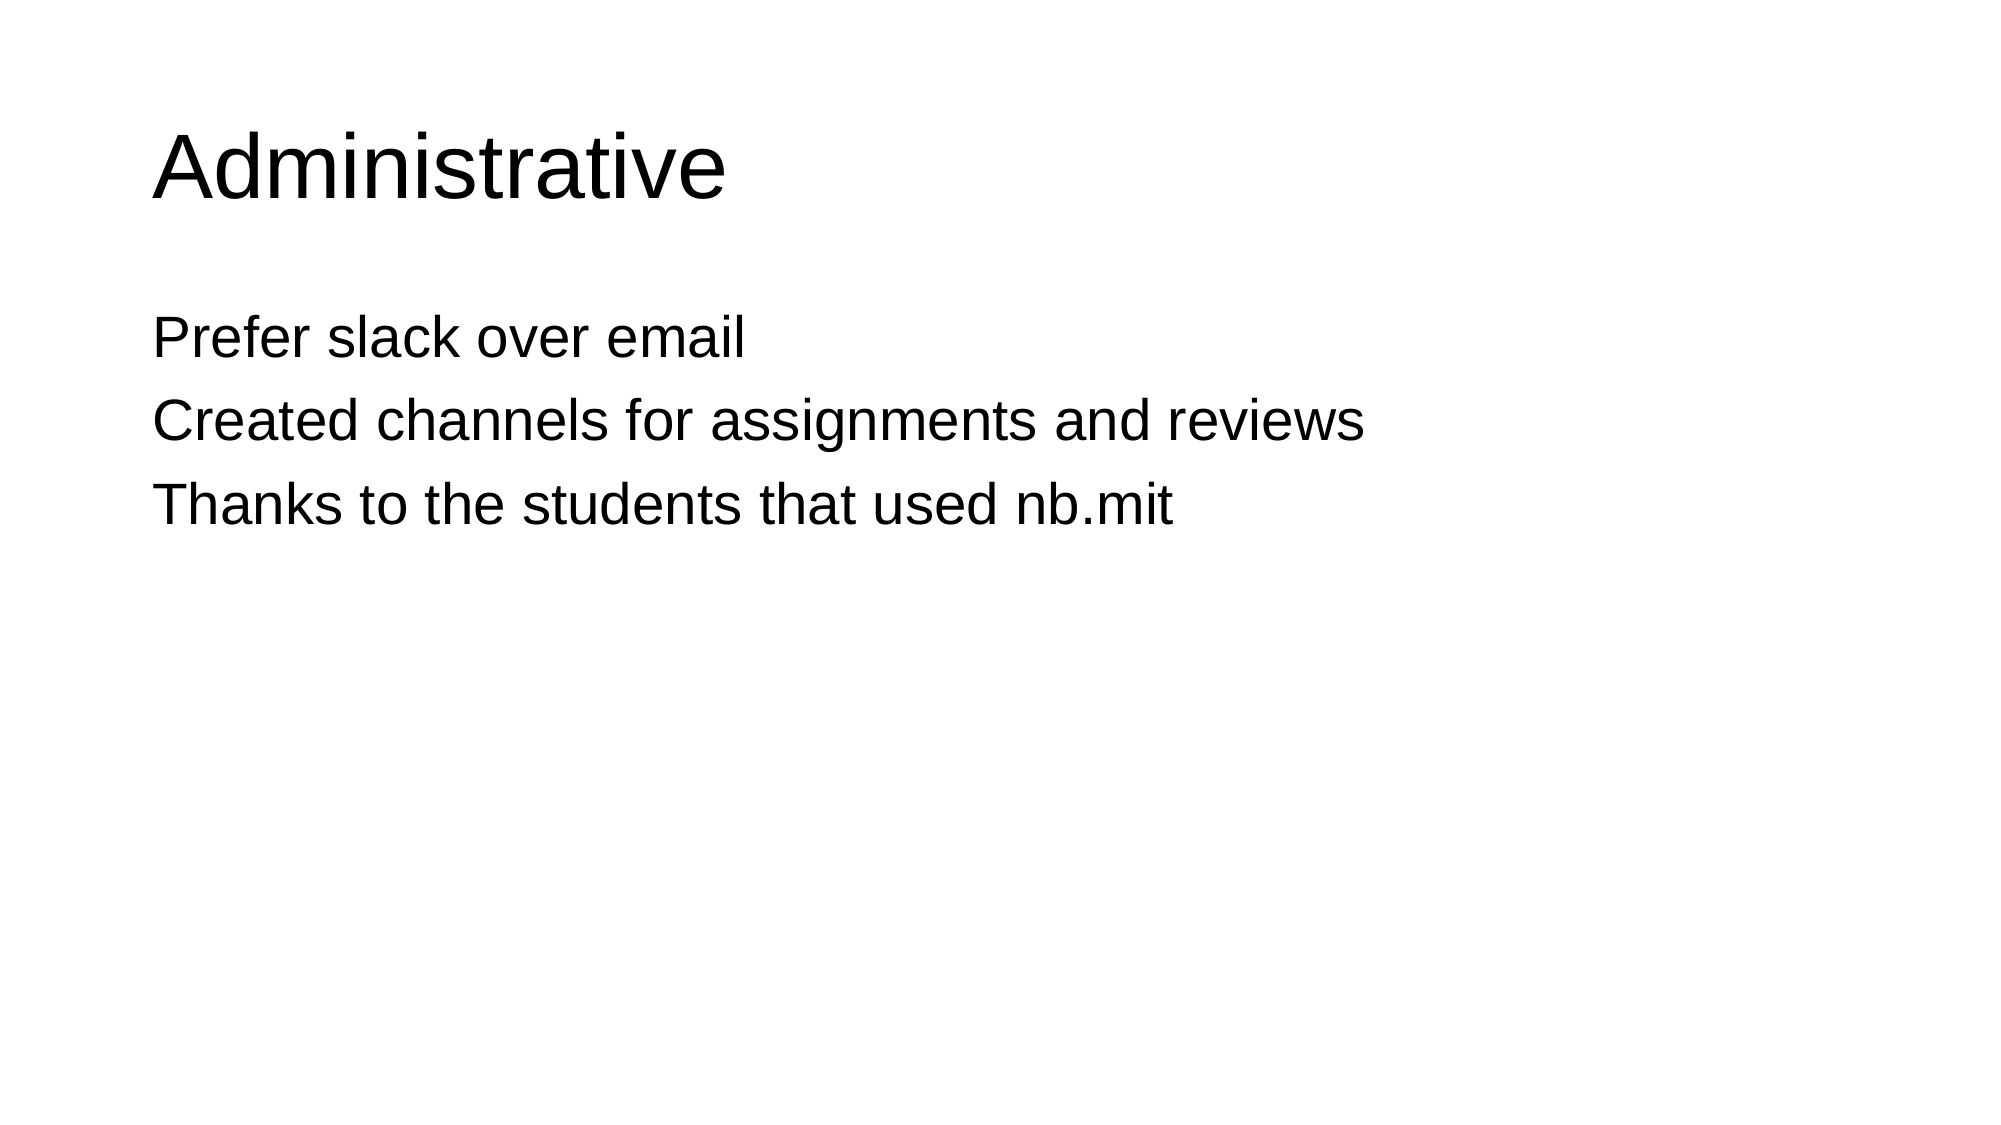

# Administrative
Prefer slack over email
Created channels for assignments and reviews
Thanks to the students that used nb.mit